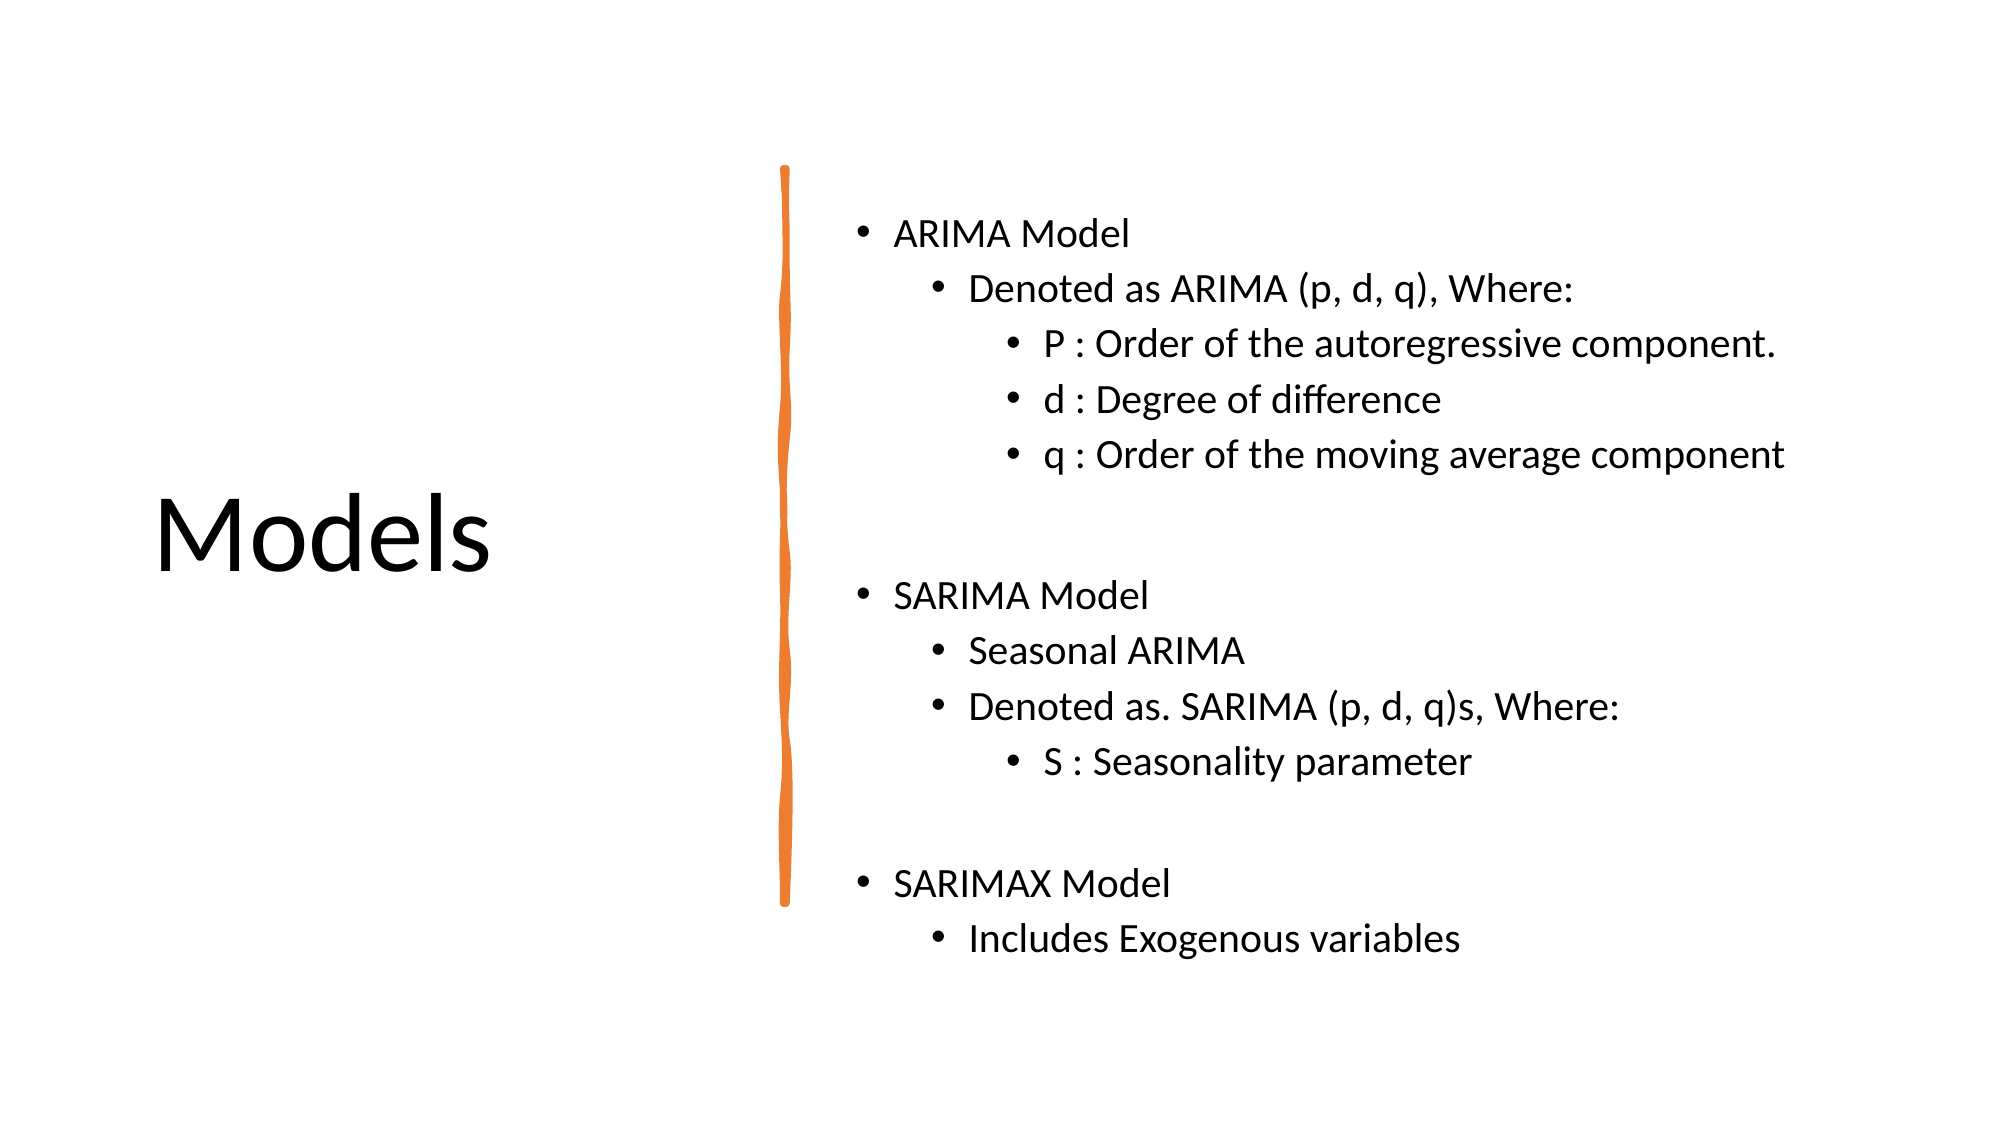

# Models
ARIMA Model
Denoted as ARIMA (p, d, q), Where:
P : Order of the autoregressive component.
d : Degree of difference
q : Order of the moving average component

SARIMA Model
Seasonal ARIMA
Denoted as. SARIMA (p, d, q)s, Where:
S : Seasonality parameter

SARIMAX Model
Includes Exogenous variables